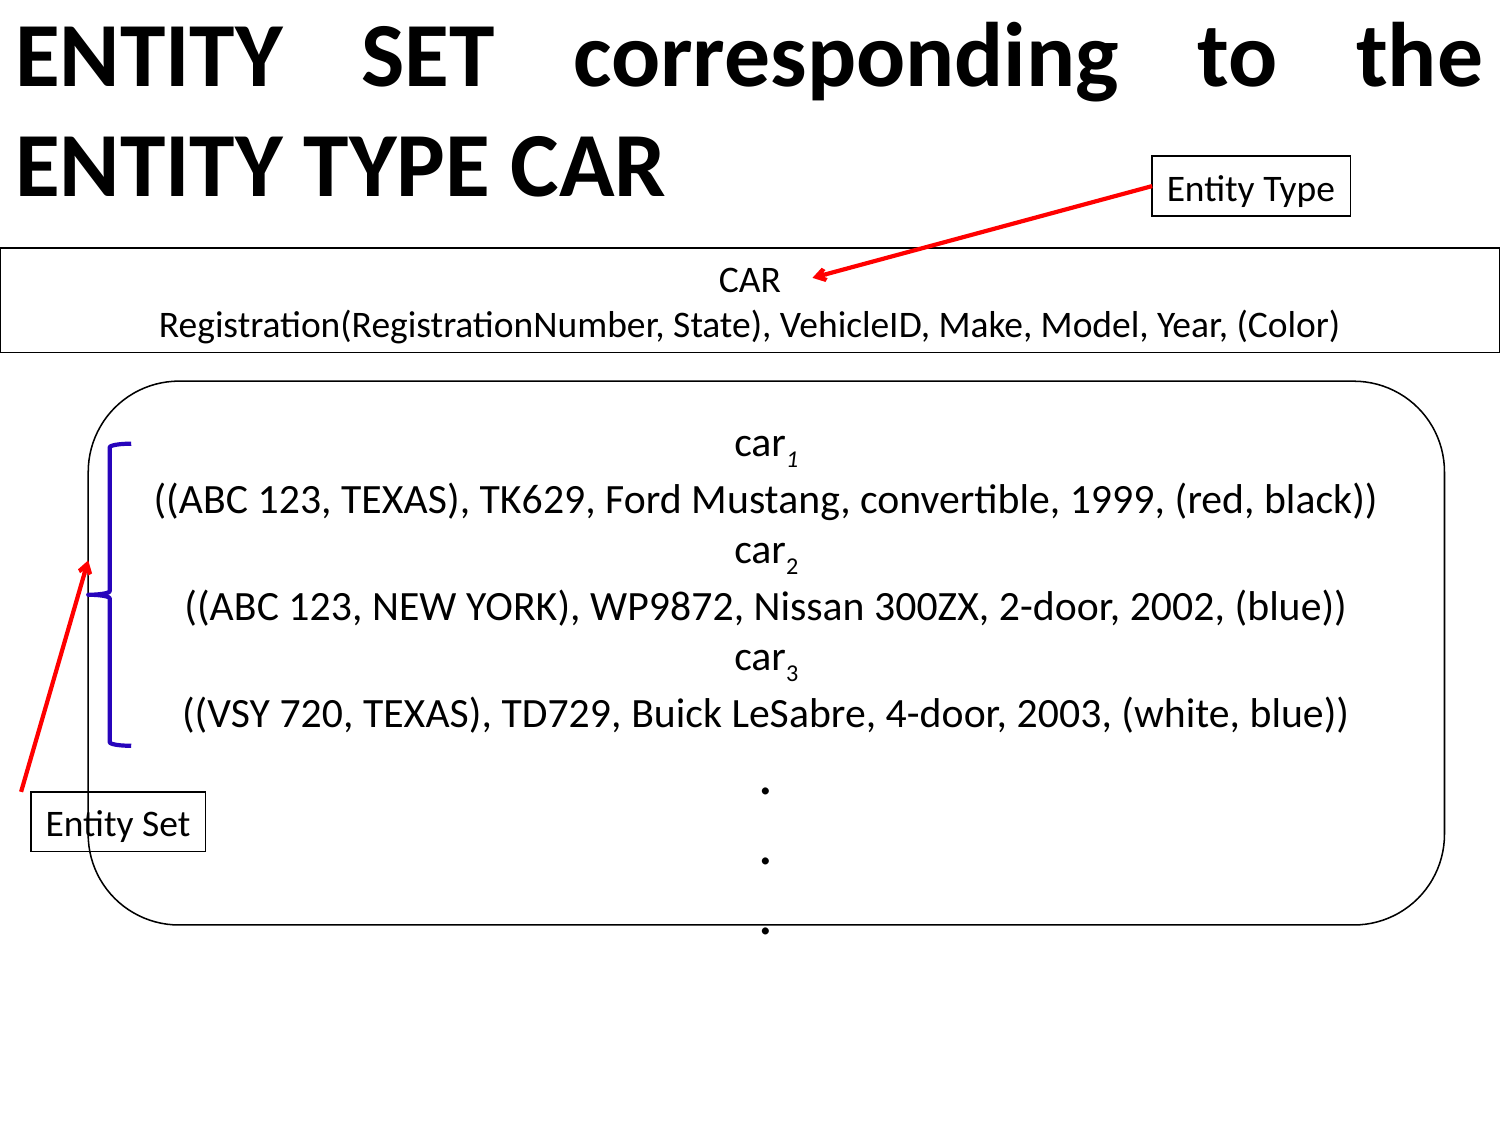

# ENTITY SET corresponding to the ENTITY TYPE CAR
Entity Type
CAR
Registration(RegistrationNumber, State), VehicleID, Make, Model, Year, (Color)
car1
((ABC 123, TEXAS), TK629, Ford Mustang, convertible, 1999, (red, black))
car2
((ABC 123, NEW YORK), WP9872, Nissan 300ZX, 2-door, 2002, (blue))
car3
((VSY 720, TEXAS), TD729, Buick LeSabre, 4-door, 2003, (white, blue))
.
.
.

Entity Set